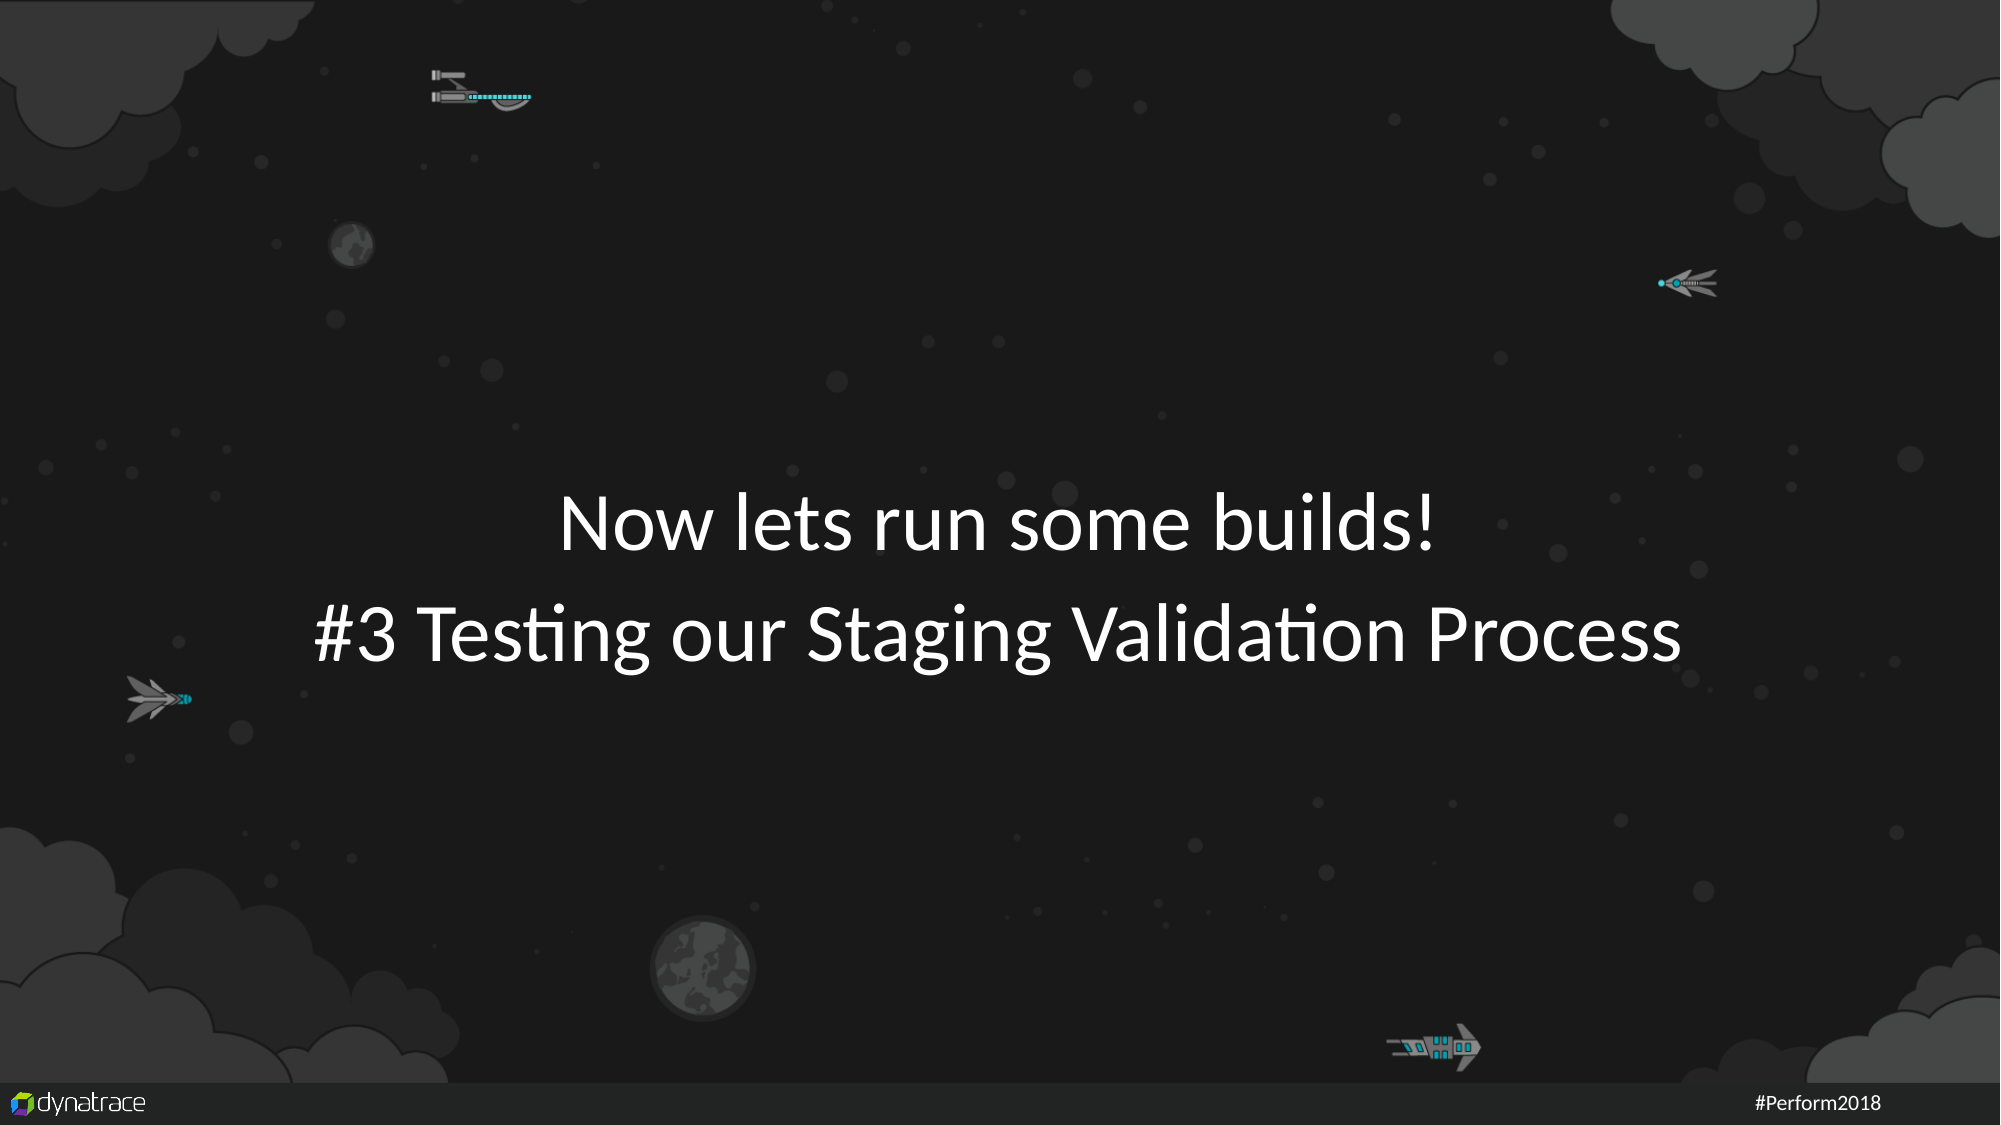

Now lets run some builds!
#3 Testing our Staging Validation Process